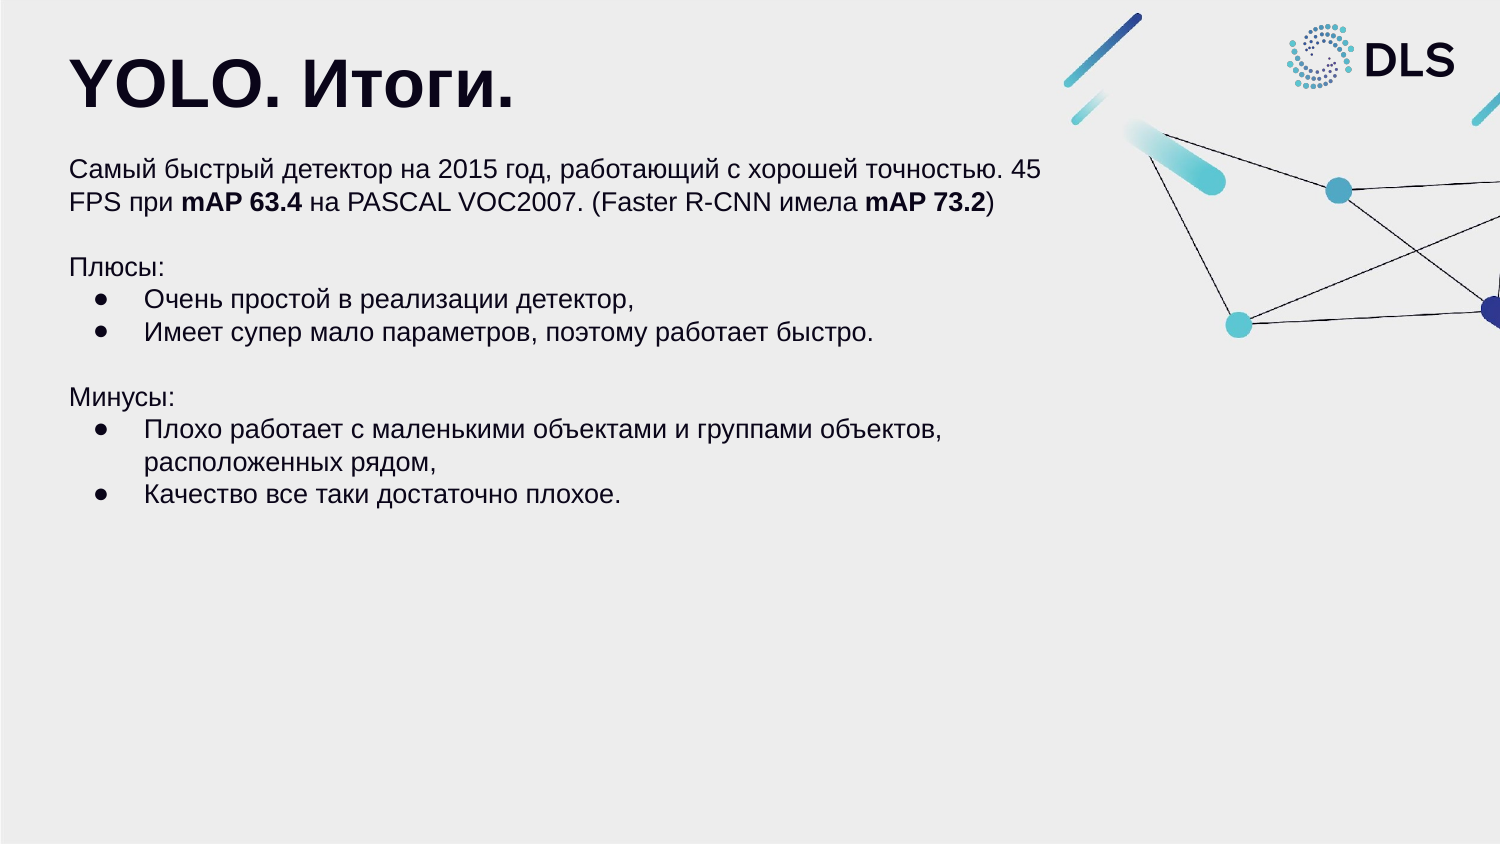

# YOLO. Итоги.
Самый быстрый детектор на 2015 год, работающий с хорошей точностью. 45 FPS при mAP 63.4 на PASCAL VOC2007. (Faster R-CNN имела mAP 73.2)

Плюсы:
Очень простой в реализации детектор,
Имеет супер мало параметров, поэтому работает быстро.

Минусы:
Плохо работает с маленькими объектами и группами объектов, расположенных рядом,
Качество все таки достаточно плохое.